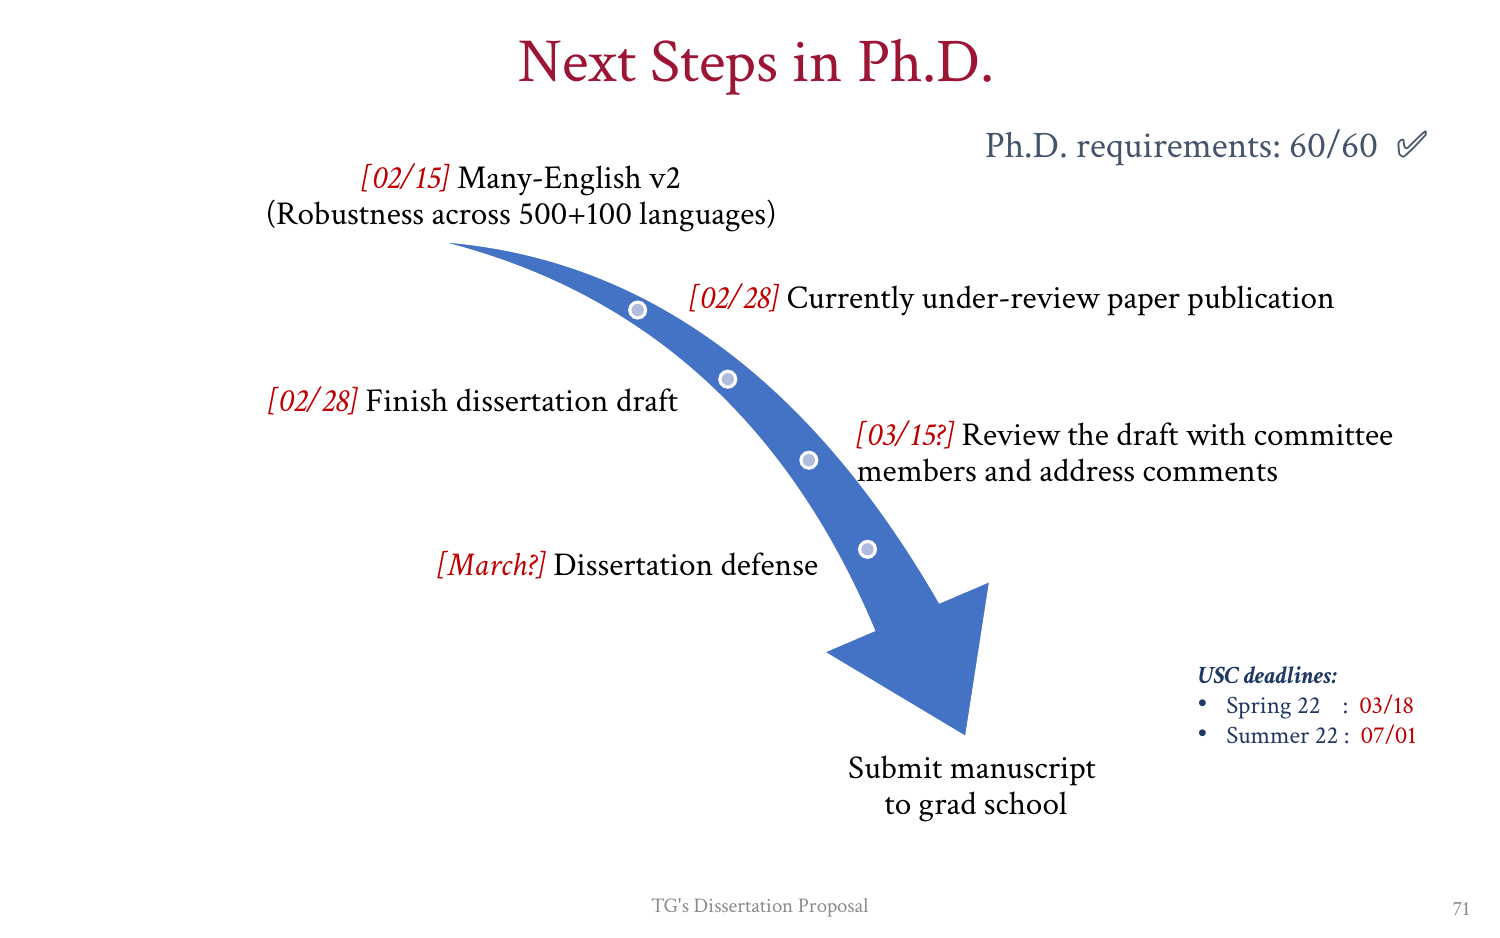

# Next Steps in Ph.D.
Ph.D. requirements: 60/60  ✅
[02/15] Many-English v2
(Robustness across 500+100 languages)
[02/28] Currently under-review paper publication
[02/28] Finish dissertation draft
[03/15?] Review the draft with committee members and address comments
[March?] Dissertation defense
Submit manuscript
to grad school
USC deadlines:
Spring 22    :  03/18
Summer 22 :  07/01
TG's Dissertation Proposal
71